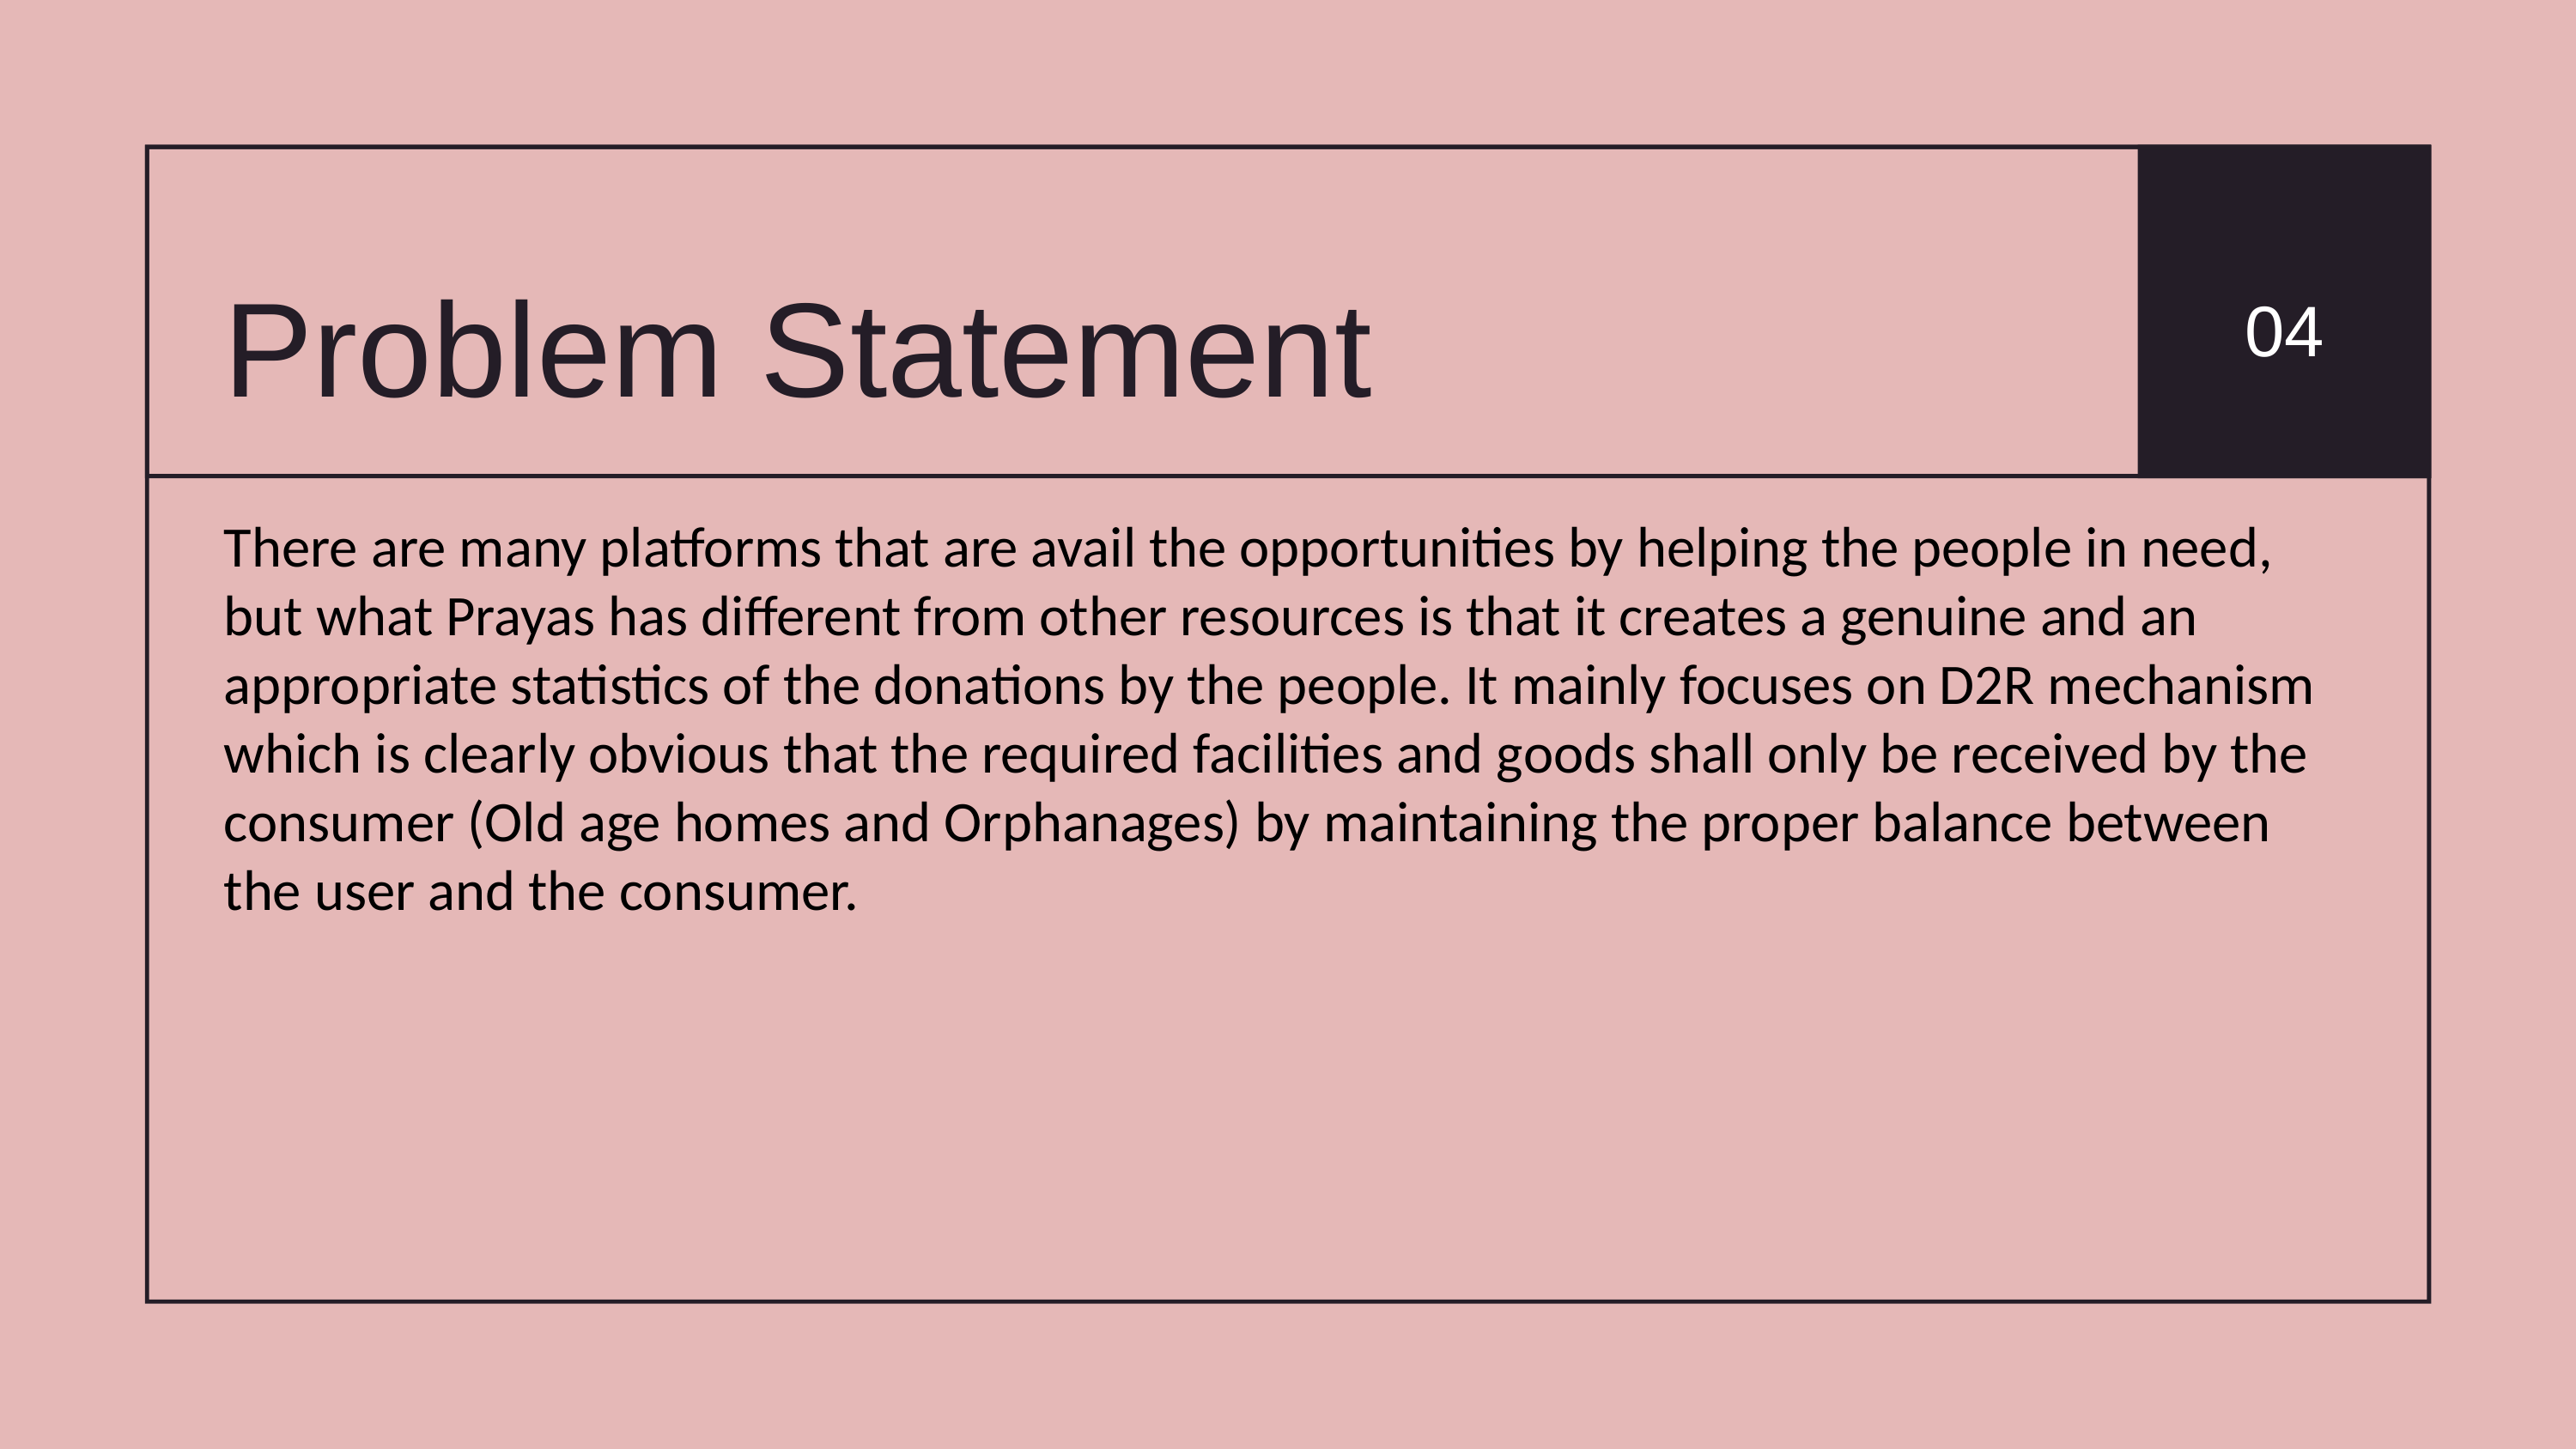

Problem Statement
04
There are many platforms that are avail the opportunities by helping the people in need, but what Prayas has different from other resources is that it creates a genuine and an appropriate statistics of the donations by the people. It mainly focuses on D2R mechanism which is clearly obvious that the required facilities and goods shall only be received by the consumer (Old age homes and Orphanages) by maintaining the proper balance between the user and the consumer.